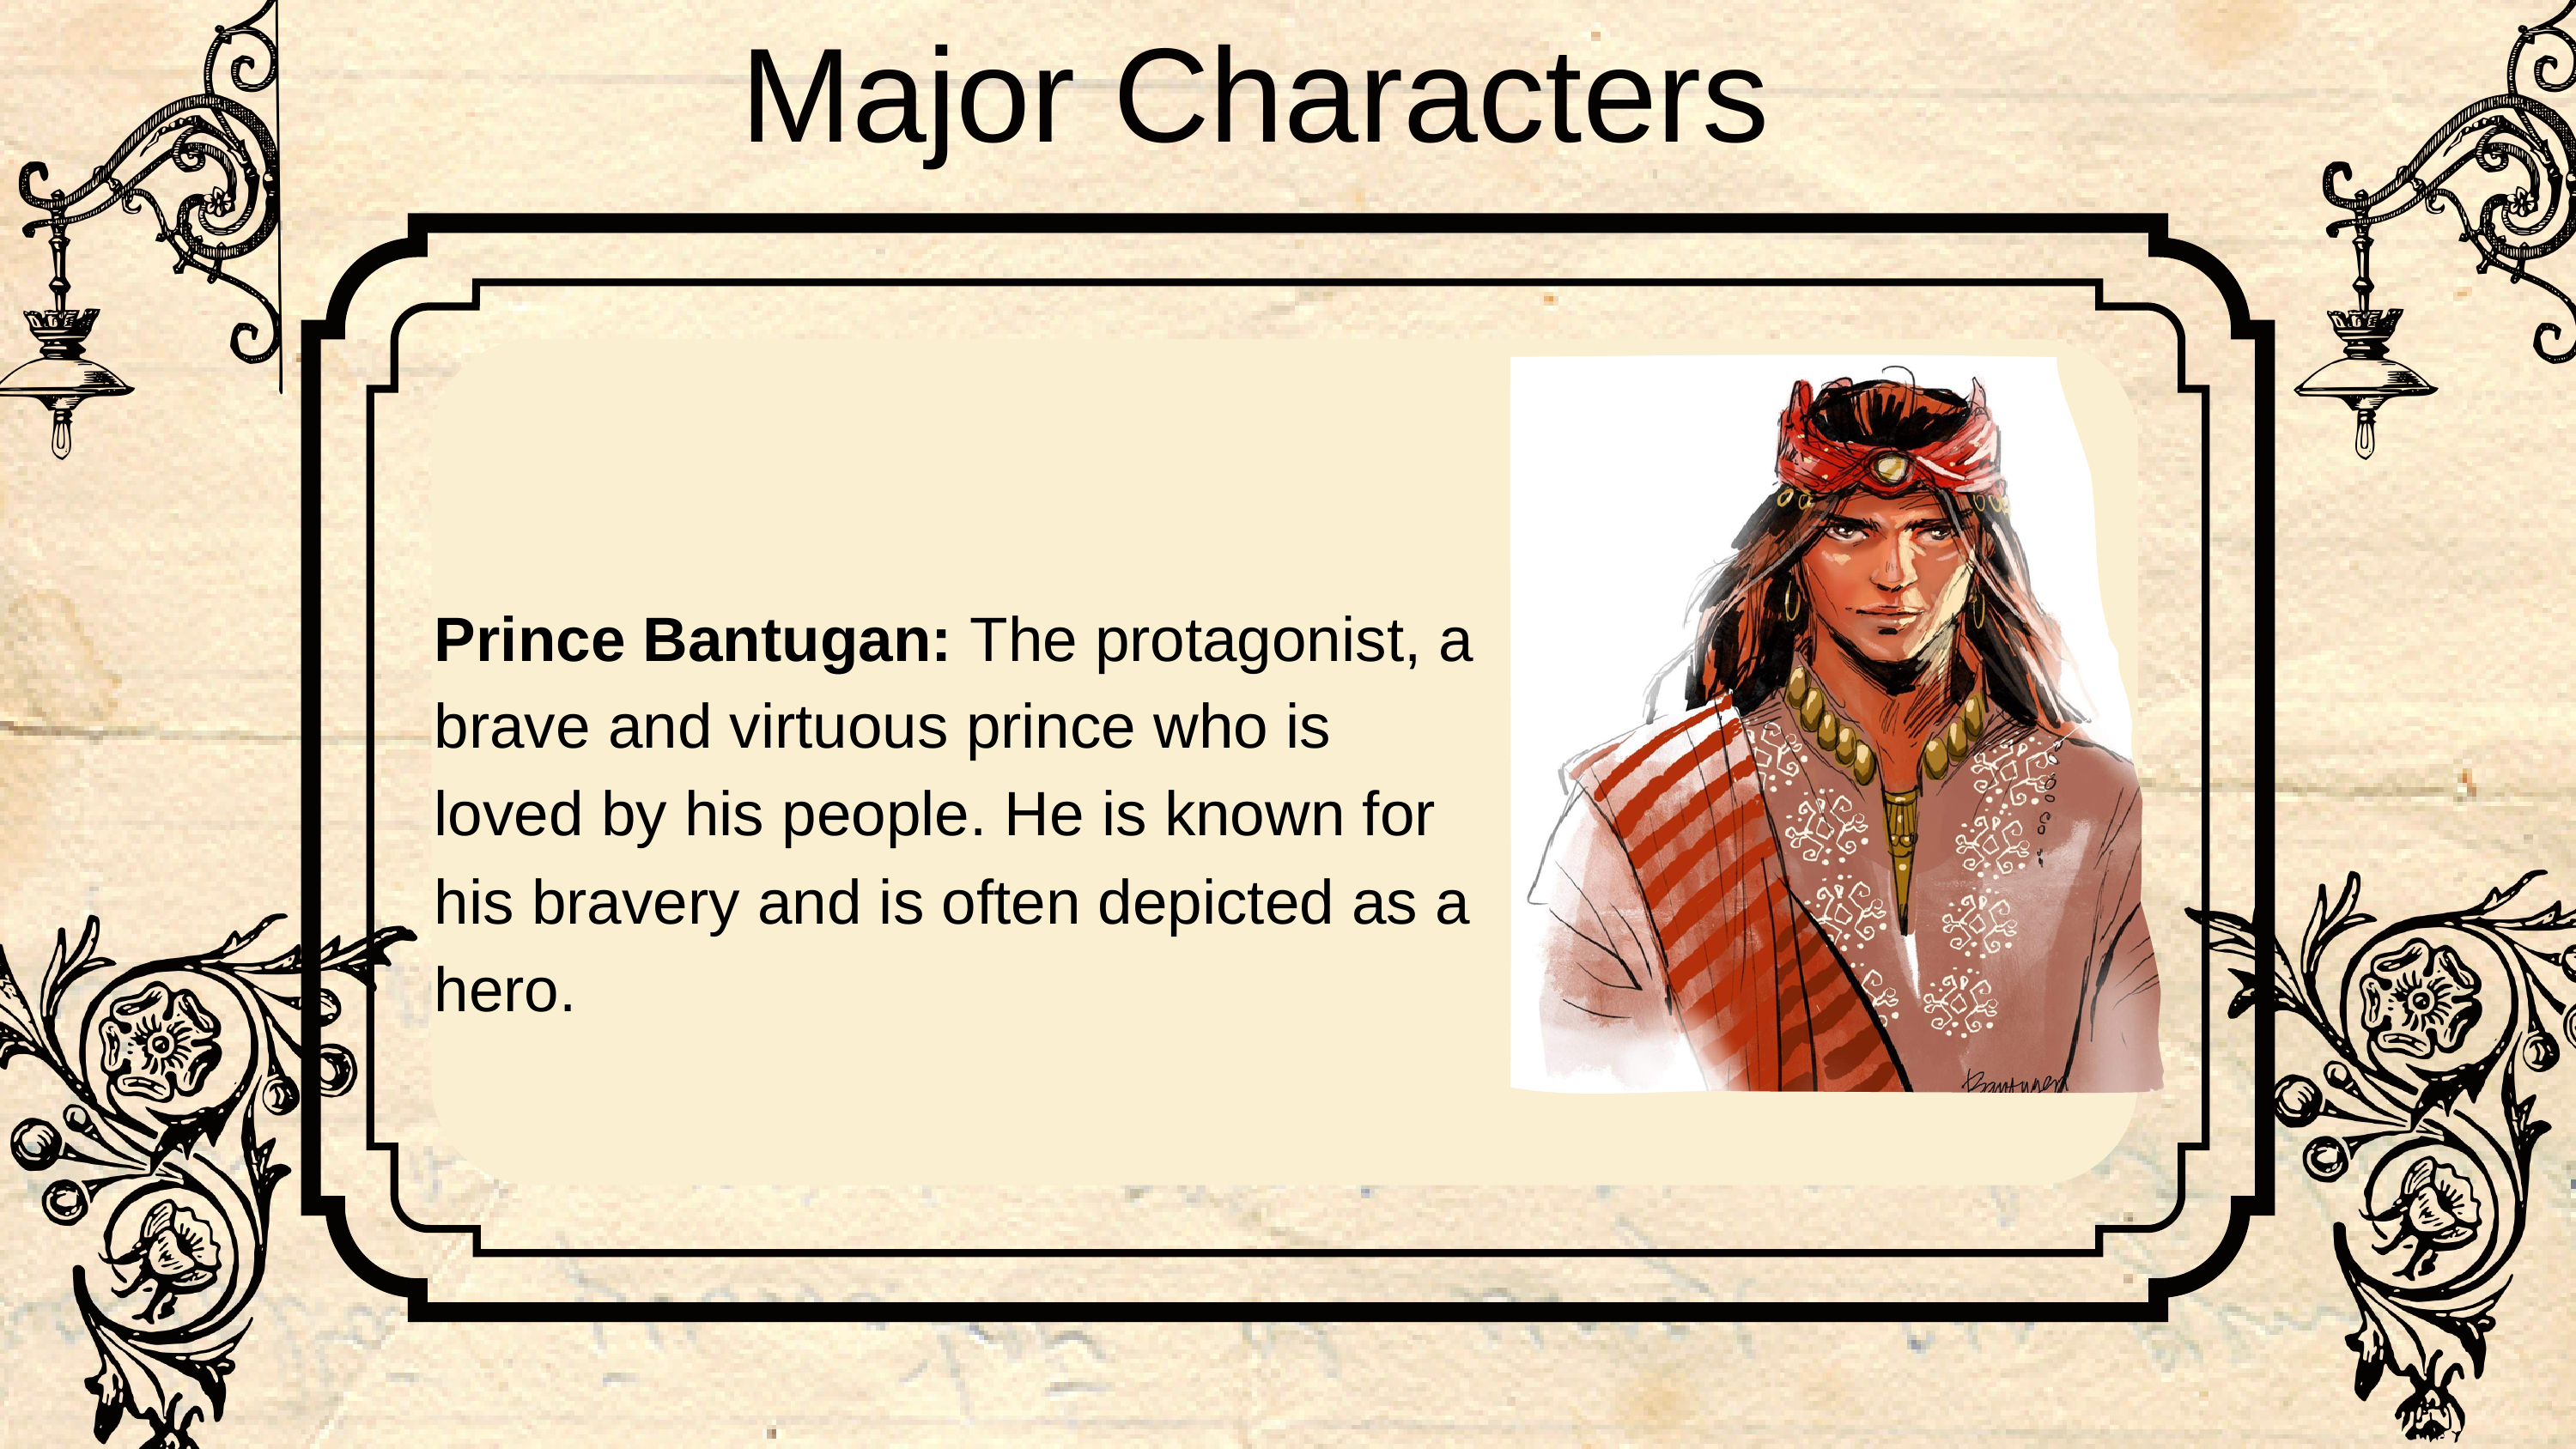

Major Characters

Prince Bantugan: The protagonist, a brave and virtuous prince who is loved by his people. He is known for his bravery and is often depicted as a hero.